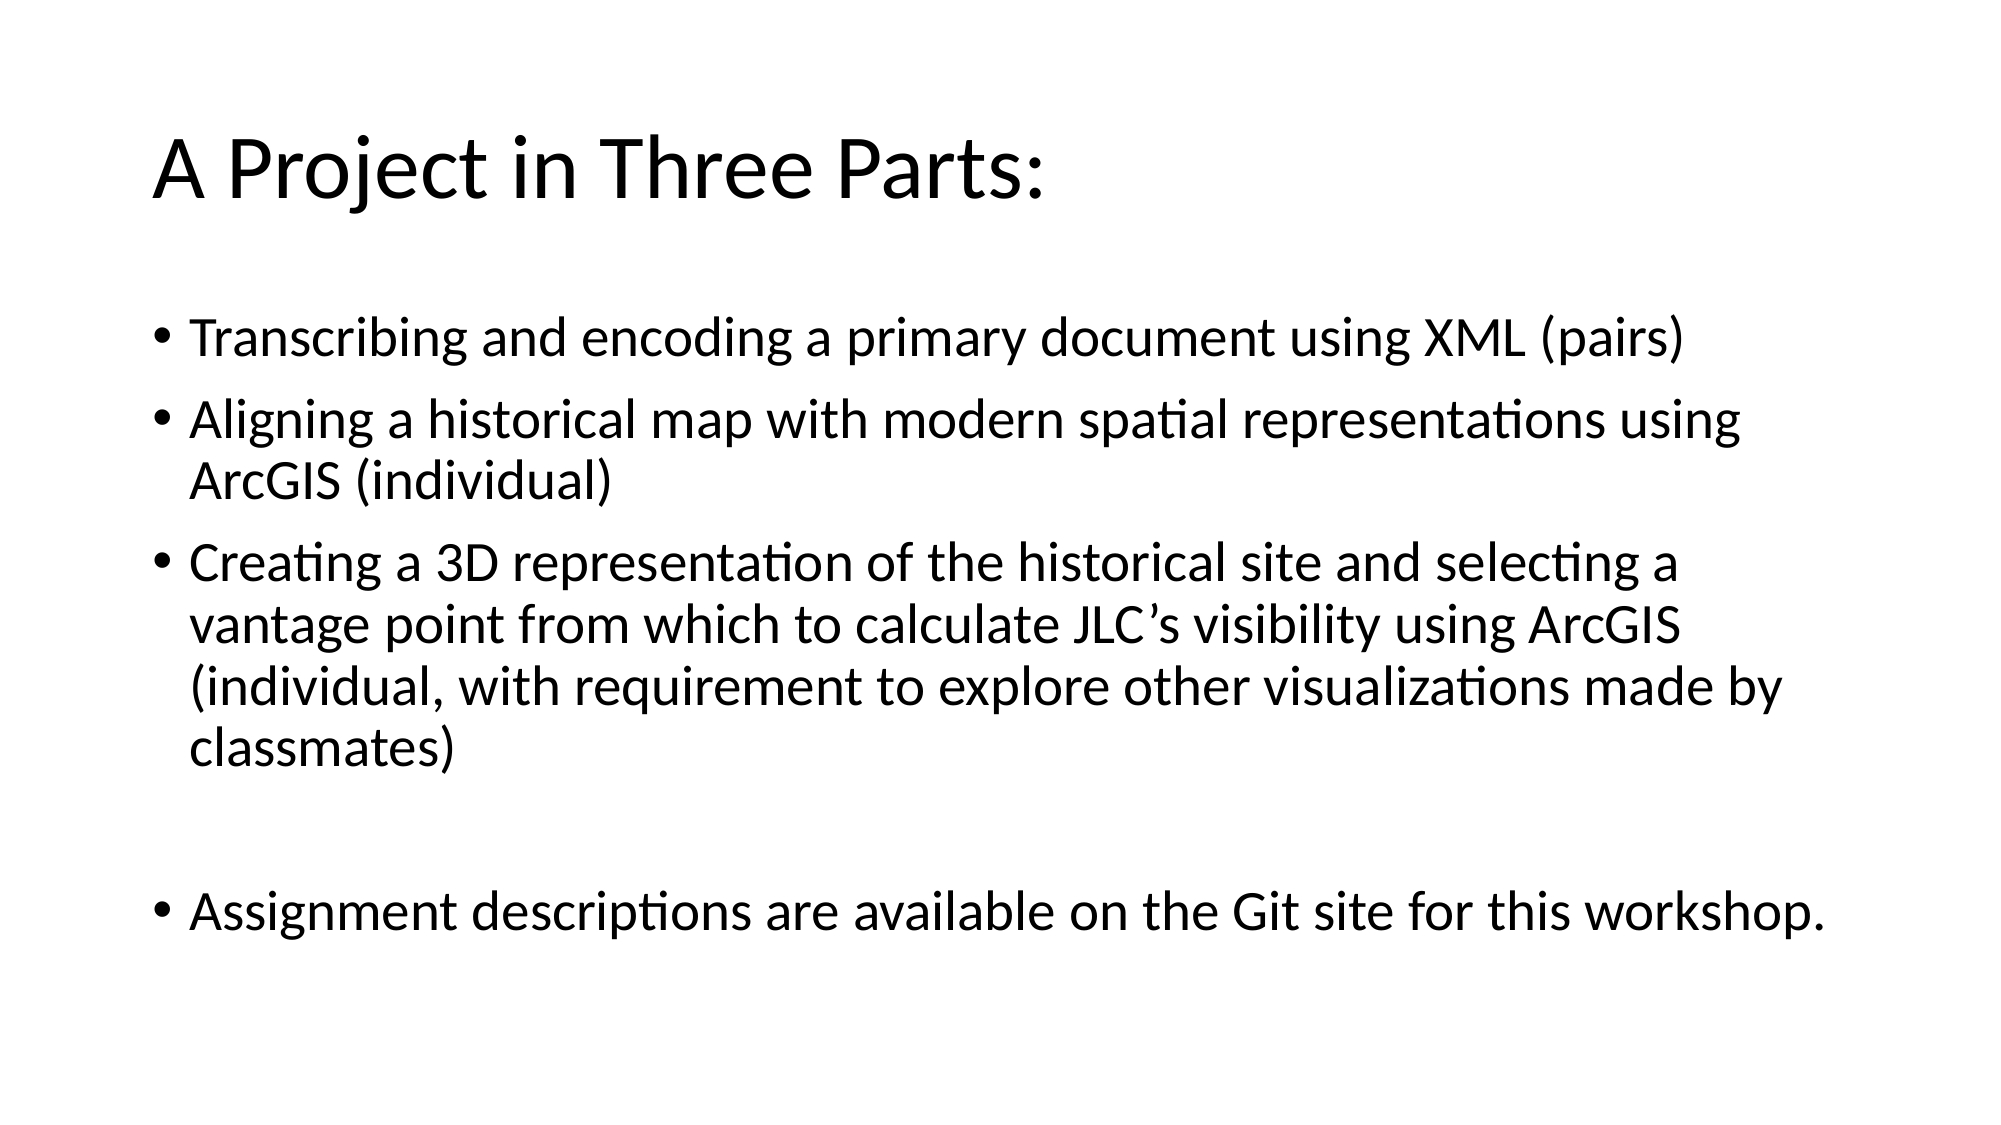

# A Project in Three Parts:
Transcribing and encoding a primary document using XML (pairs)
Aligning a historical map with modern spatial representations using ArcGIS (individual)
Creating a 3D representation of the historical site and selecting a vantage point from which to calculate JLC’s visibility using ArcGIS (individual, with requirement to explore other visualizations made by classmates)

Assignment descriptions are available on the Git site for this workshop.